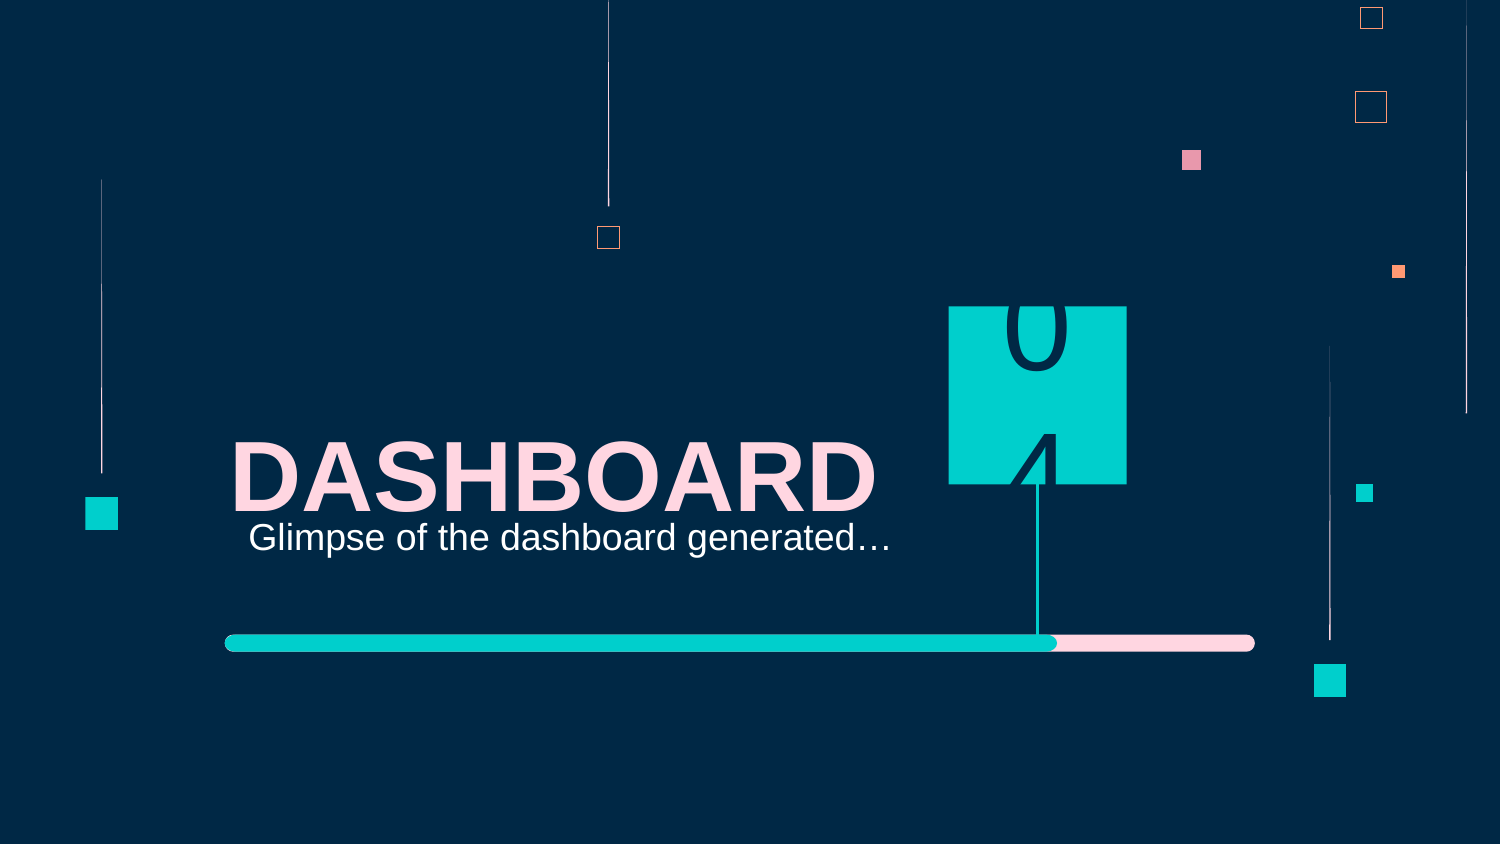

# DASHBOARD

04
Glimpse of the dashboard generated…